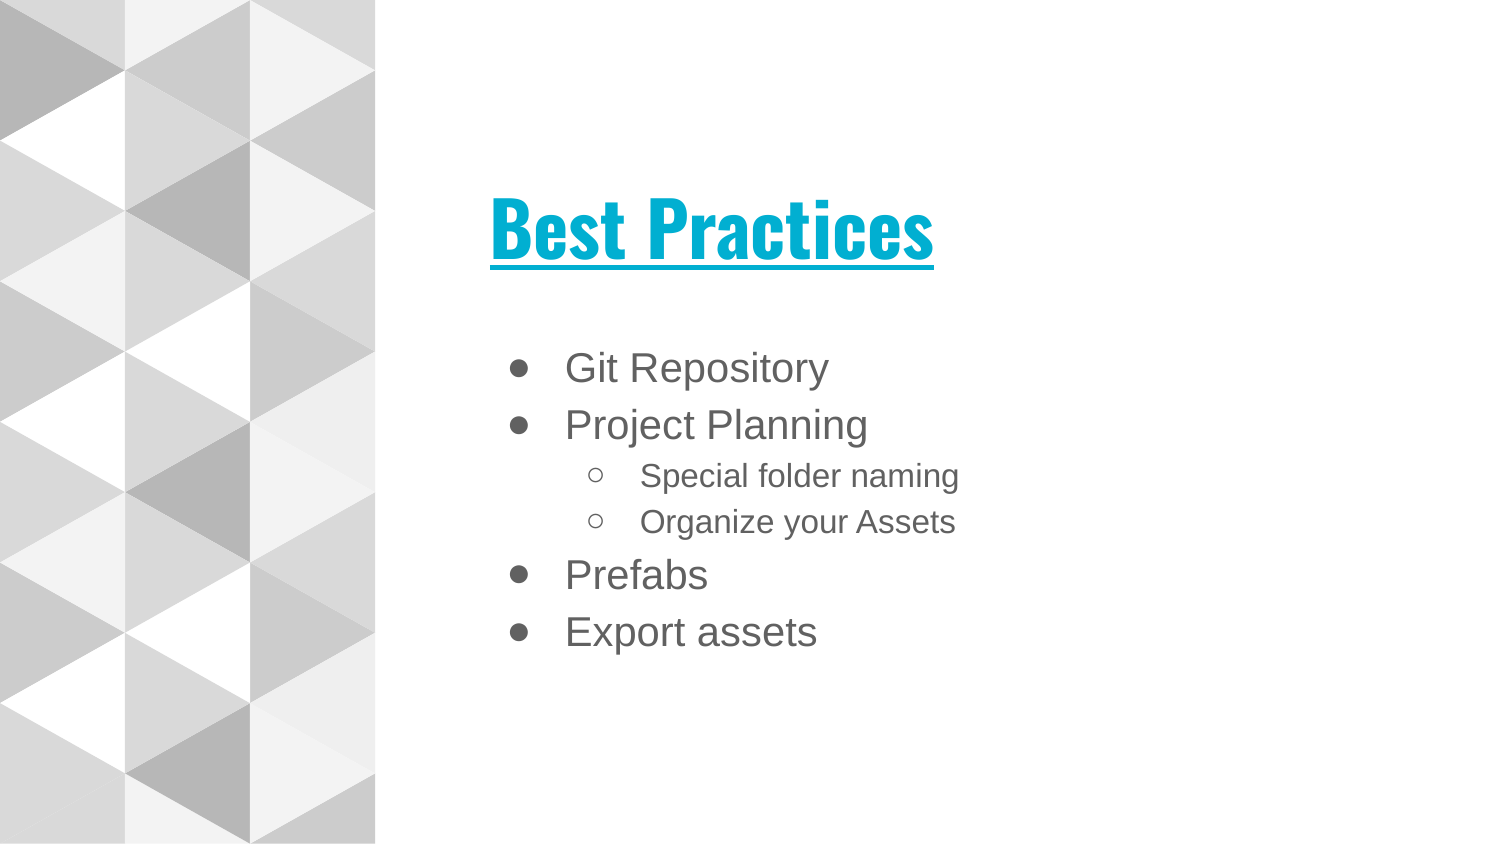

# Best Practices
Git Repository
Project Planning
Special folder naming
Organize your Assets
Prefabs
Export assets